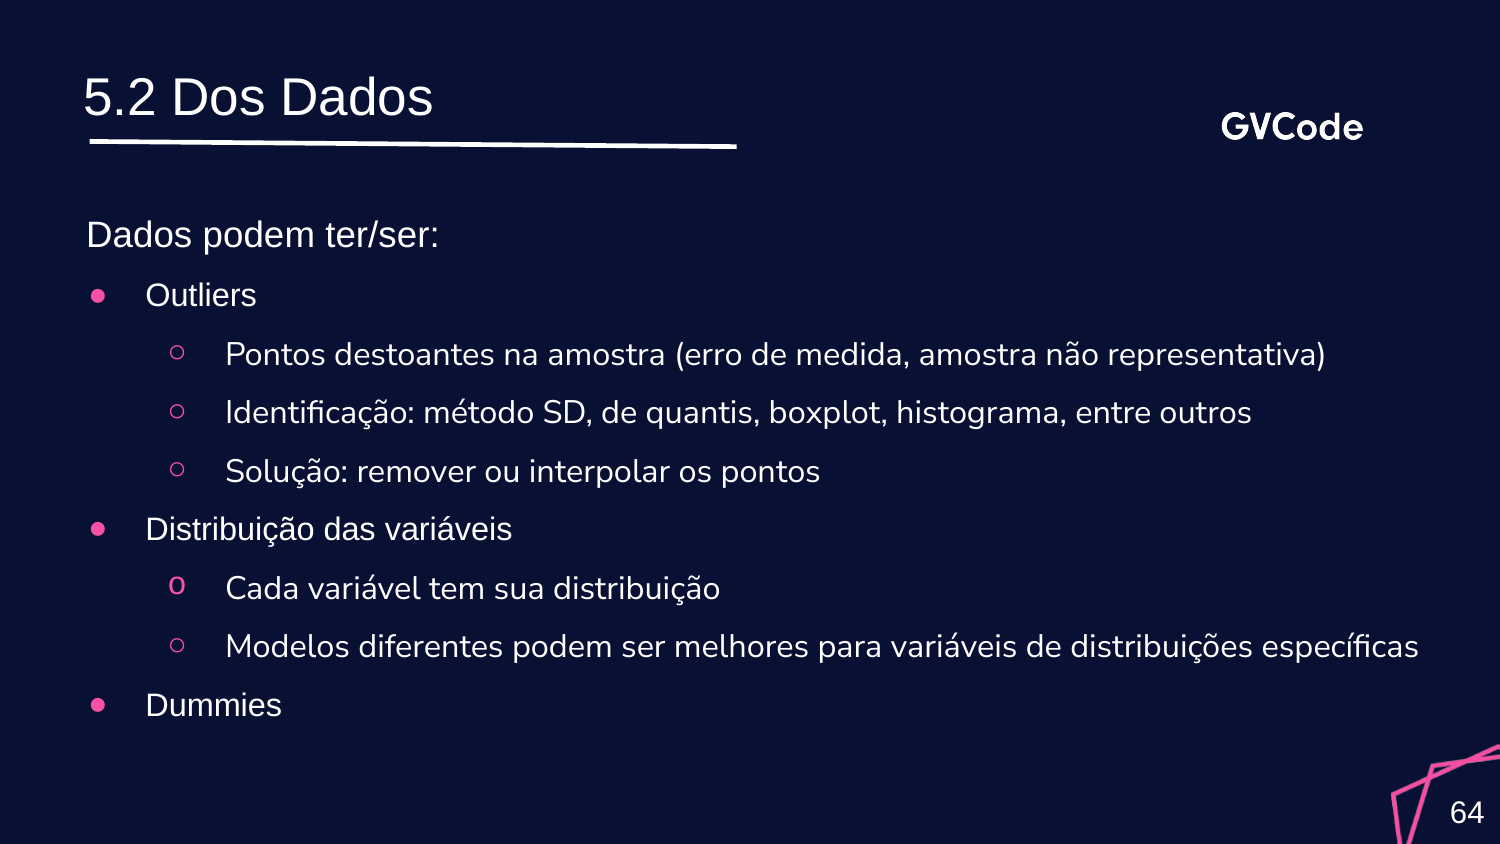

# 5.2 Dos Dados
Dados podem ter/ser:
Outliers
Pontos destoantes na amostra (erro de medida, amostra não representativa)
Identificação: método SD, de quantis, boxplot, histograma, entre outros
Solução: remover ou interpolar os pontos
Distribuição das variáveis
Cada variável tem sua distribuição
Modelos diferentes podem ser melhores para variáveis de distribuições específicas
Dummies

64